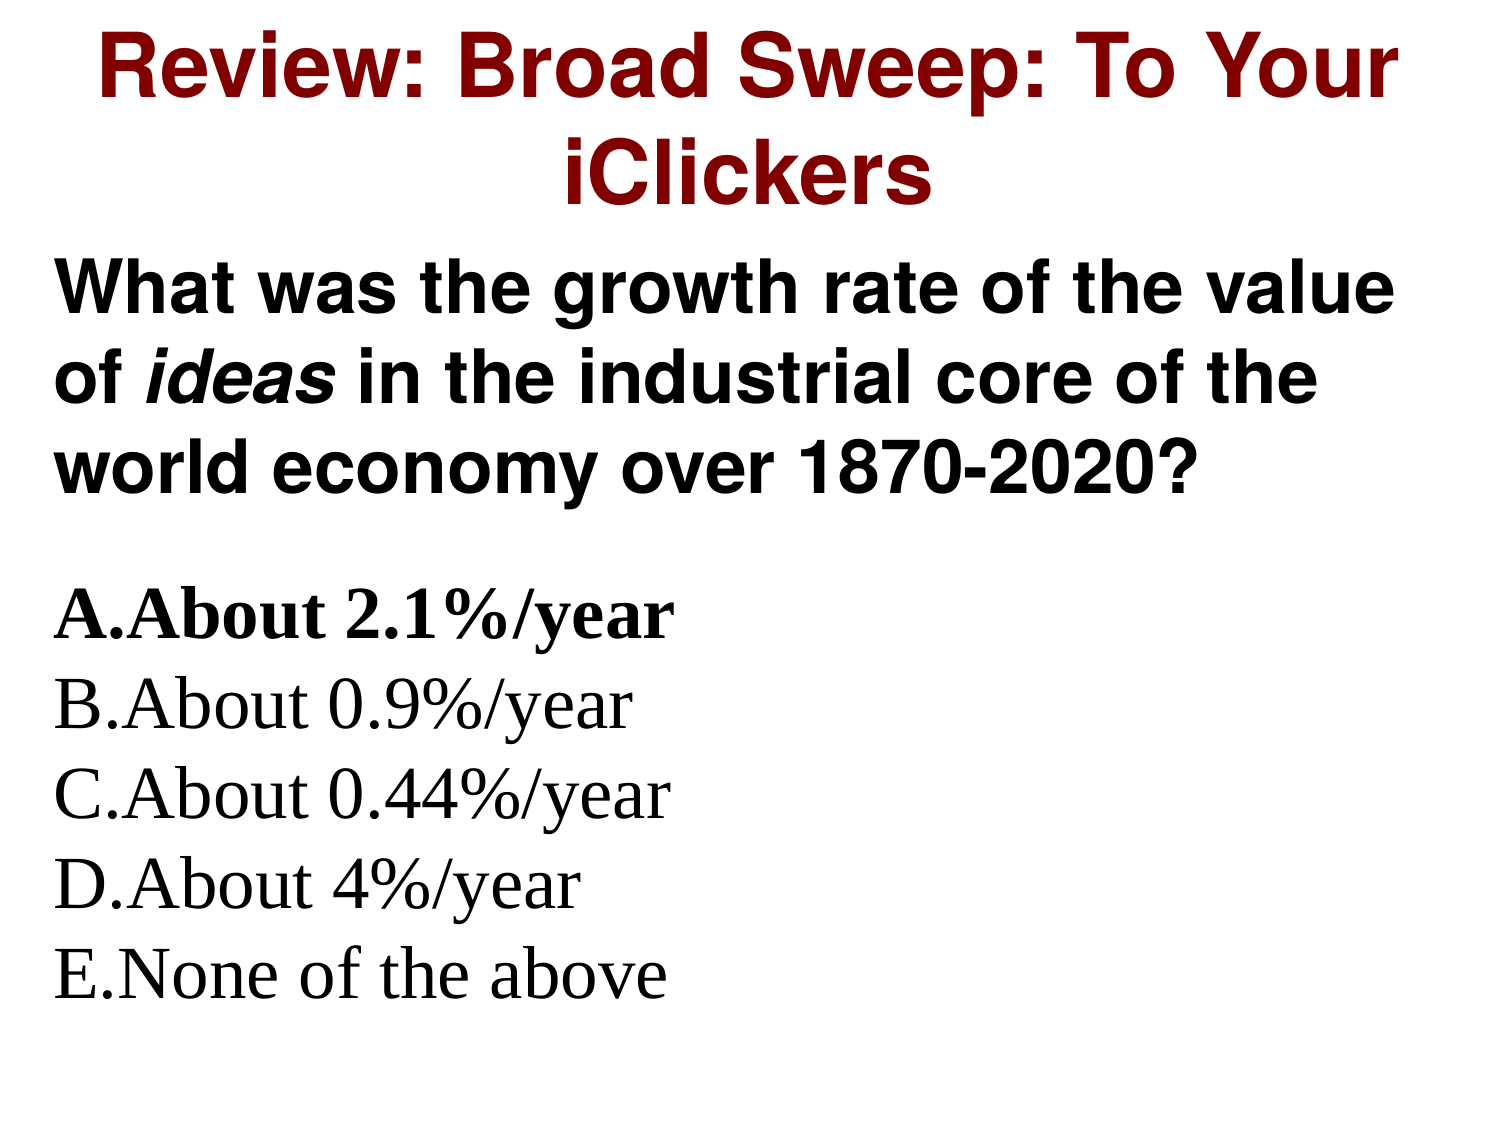

Review: Broad Sweep: To Your iClickers
What was the growth rate of the value of ideas in the industrial core of the world economy over 1870-2020?

About 2.1%/year
About 0.9%/year
About 0.44%/year
About 4%/year
None of the above